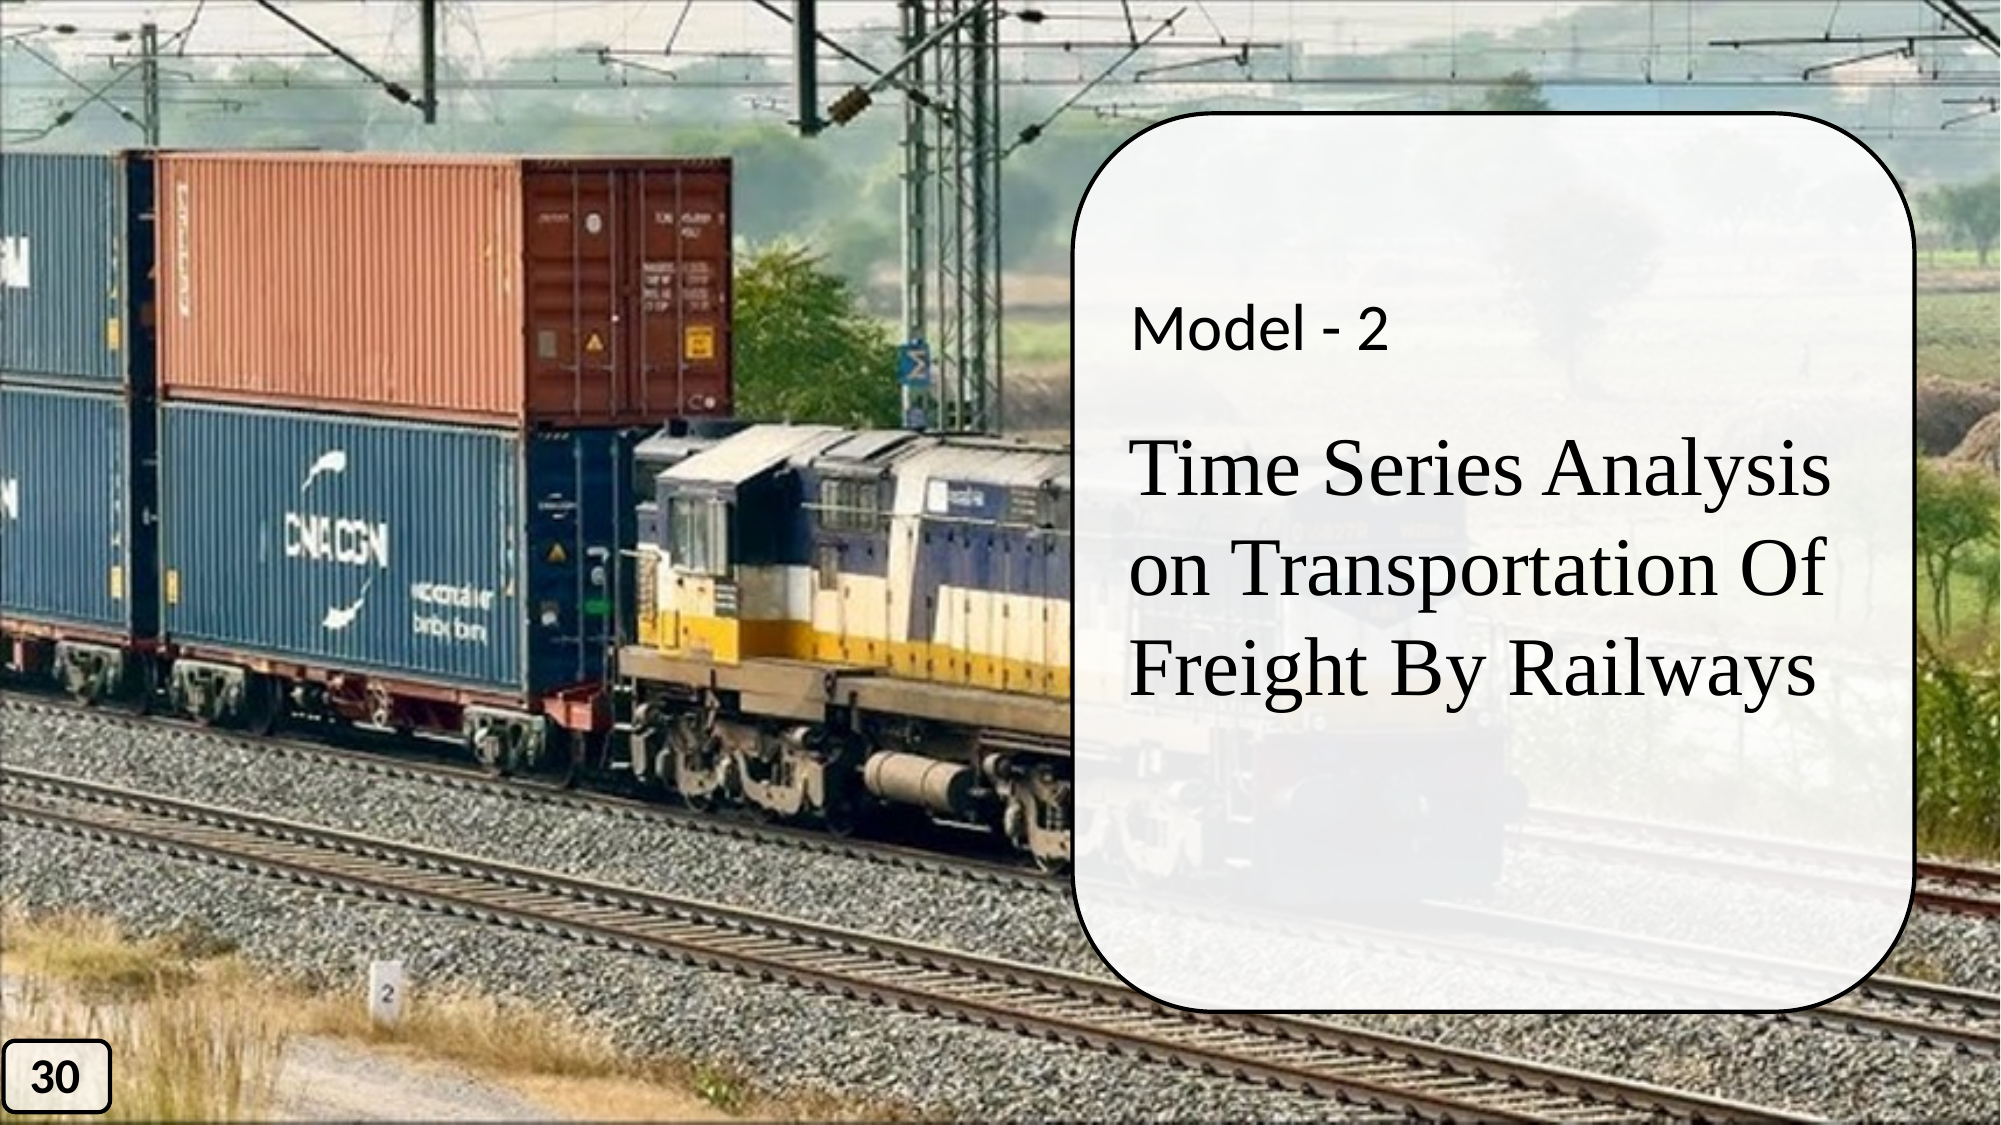

Time Series Analysis on Transportation Of Freight By Railways
Model - 2
30